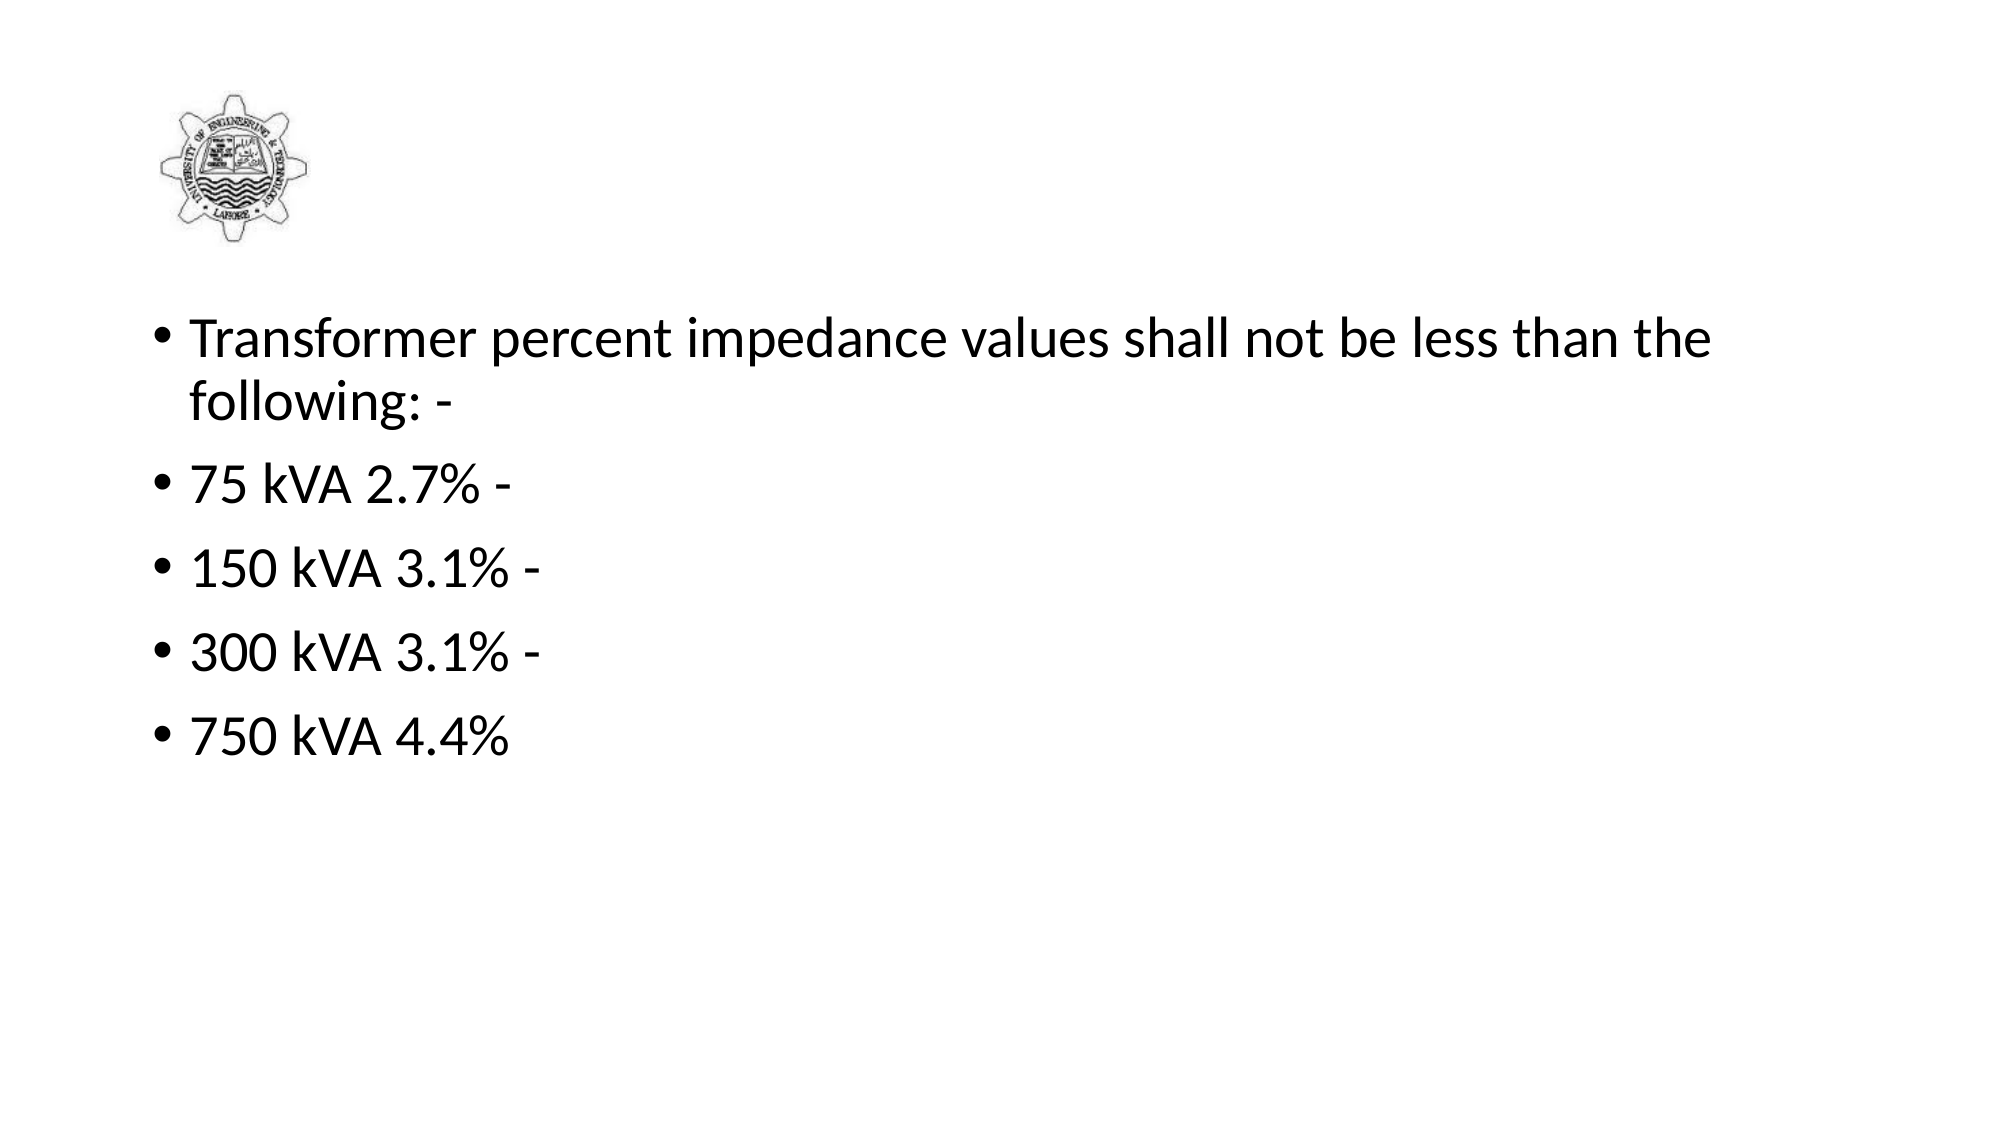

#
Transformer percent impedance values shall not be less than the following: -
75 kVA 2.7% -
150 kVA 3.1% -
300 kVA 3.1% -
750 kVA 4.4%